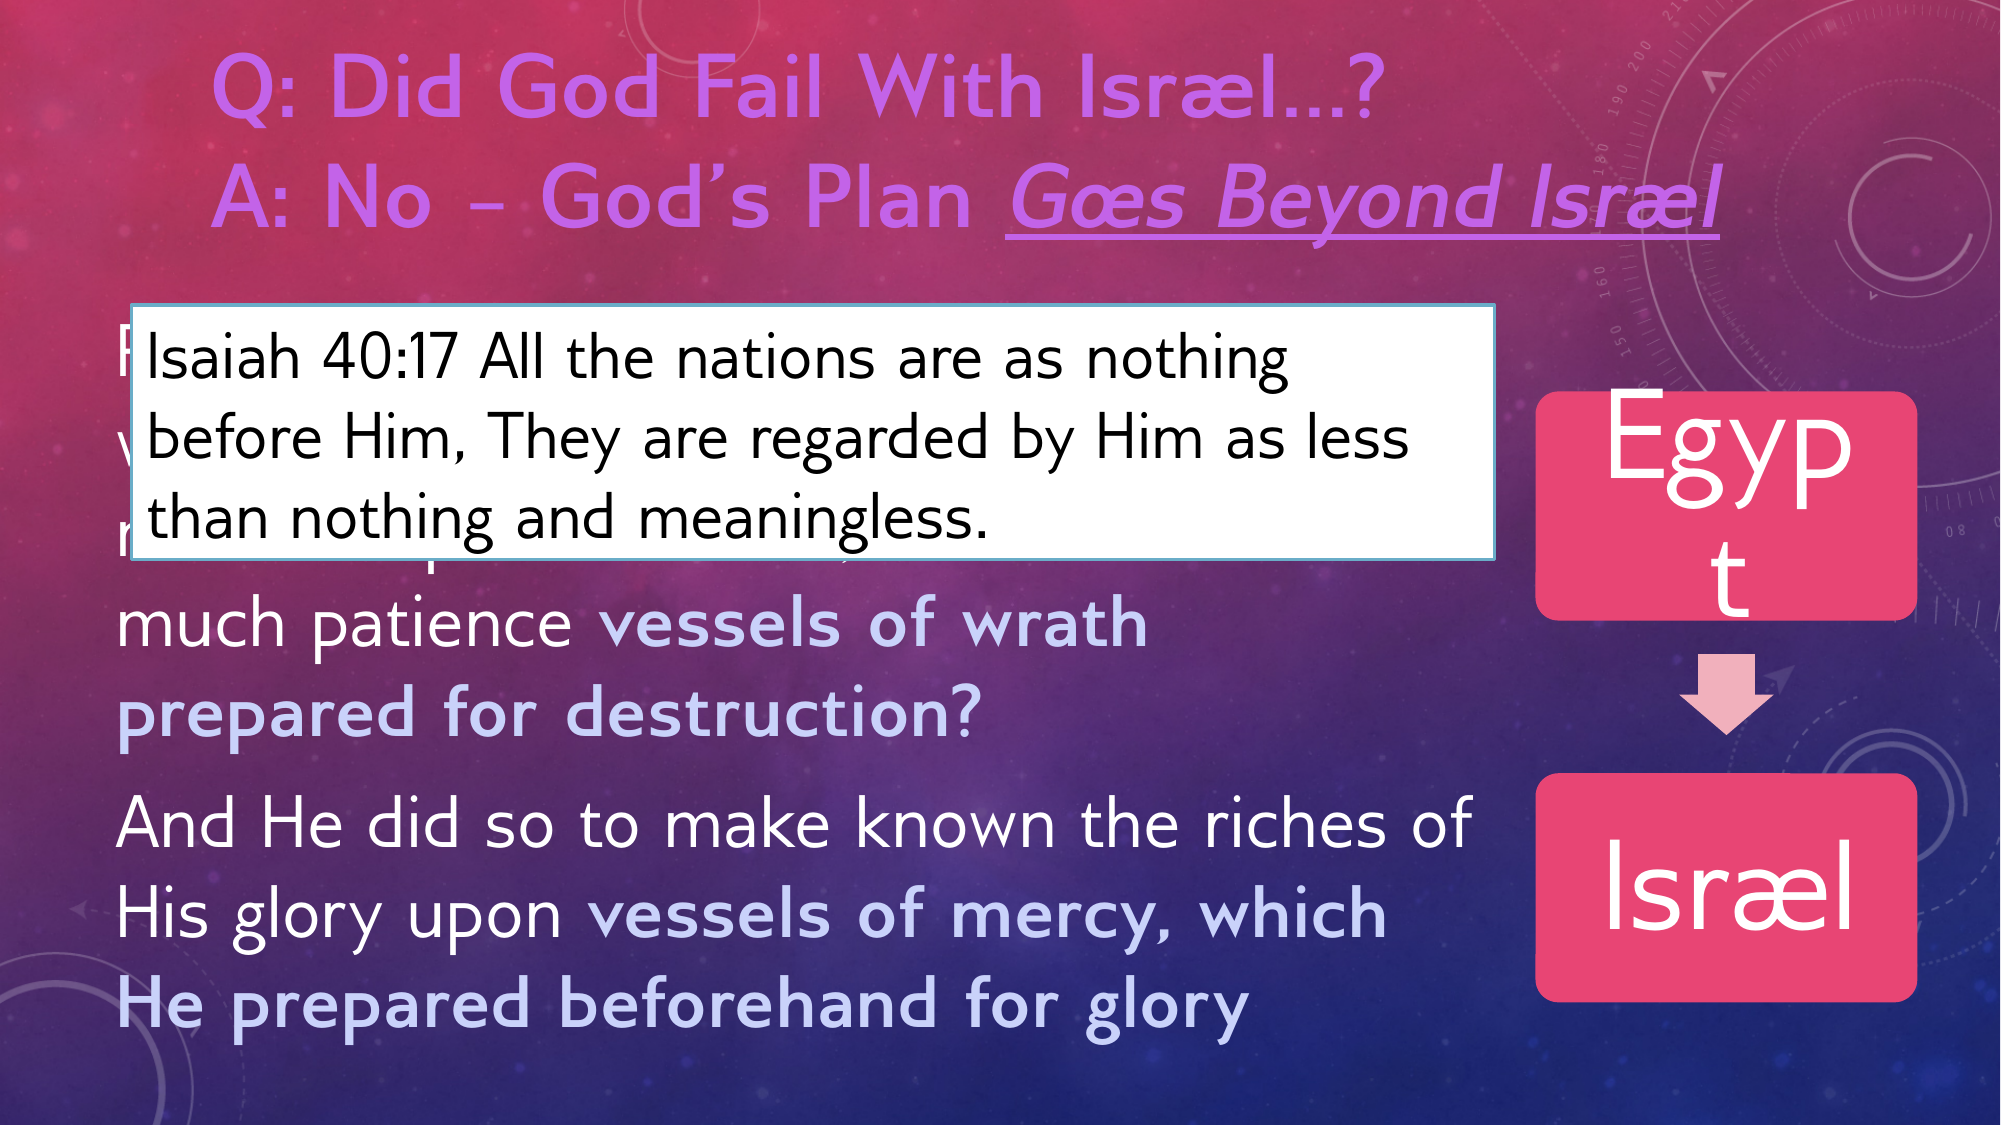

# Q: Did God Fail With Israel…? A: No – God’s Plan Goes Beyond Israel
Romans 9:22-24 What if God, although willing to demonstrate His wrath and to make His power known, endured with much patience vessels of wrath prepared for destruction?
And He did so to make known the riches of His glory upon vessels of mercy, which He prepared beforehand for glory
Isaiah 40:17 All the nations are as nothing before Him, They are regarded by Him as less than nothing and meaningless.
Egypt

Israel